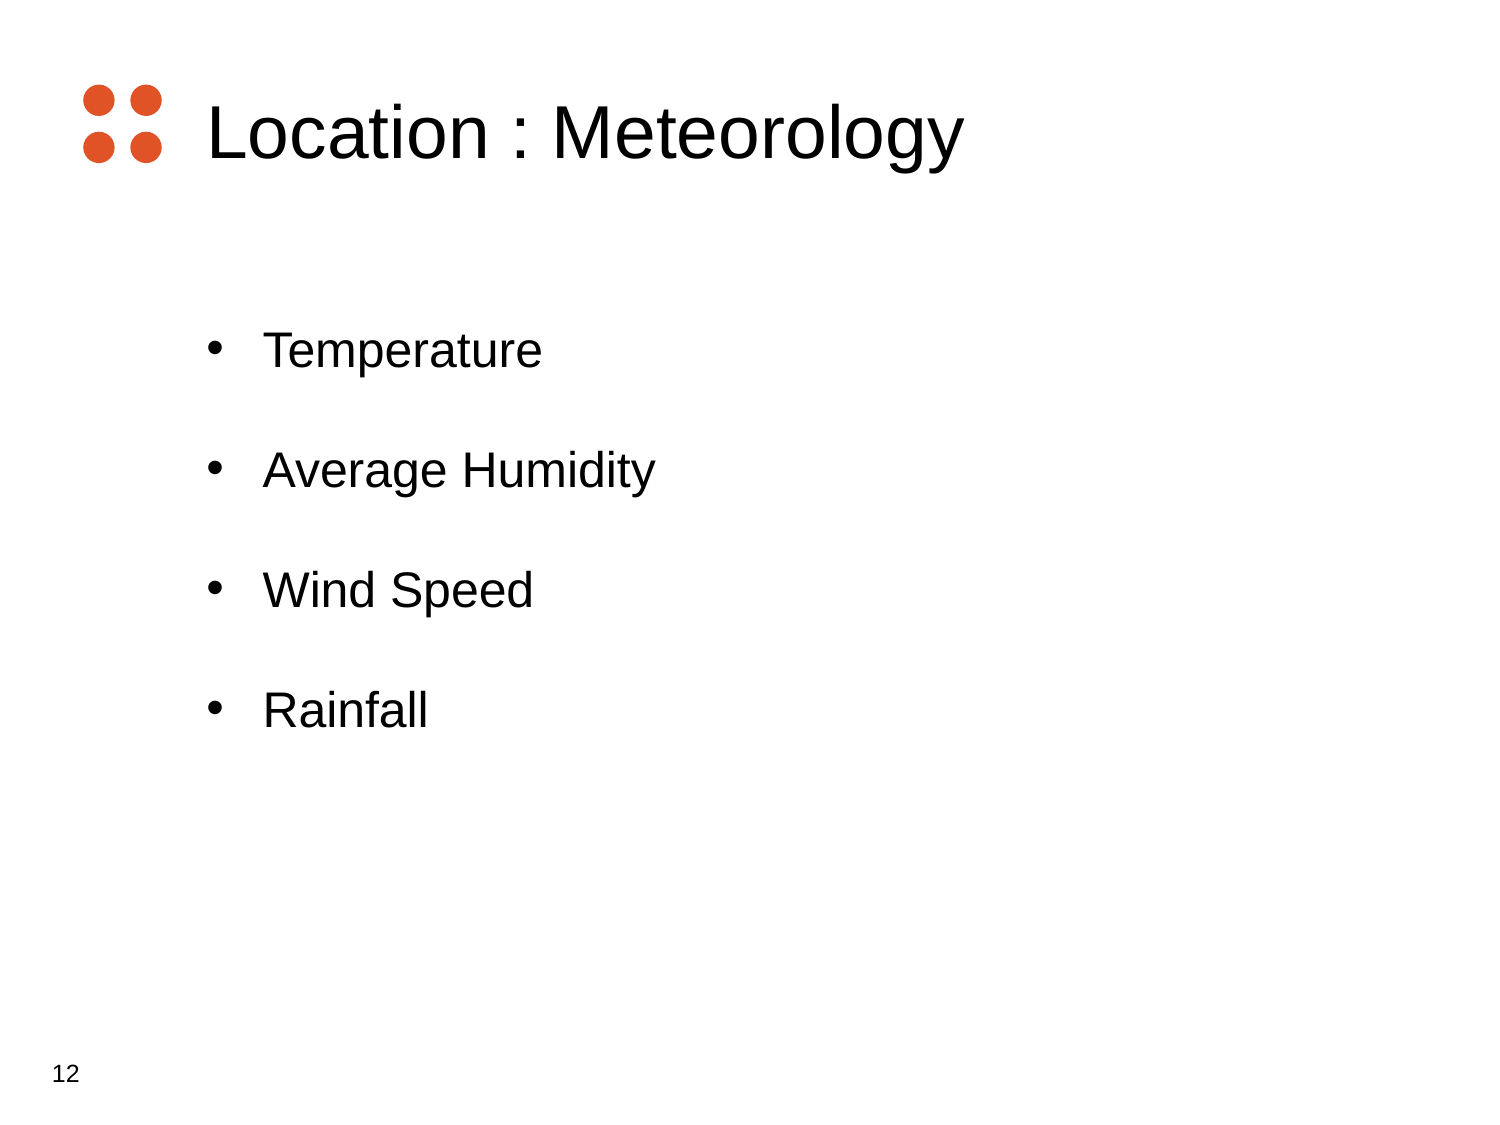

Location : Meteorology

Temperature

Average Humidity

Wind Speed

Rainfall

12